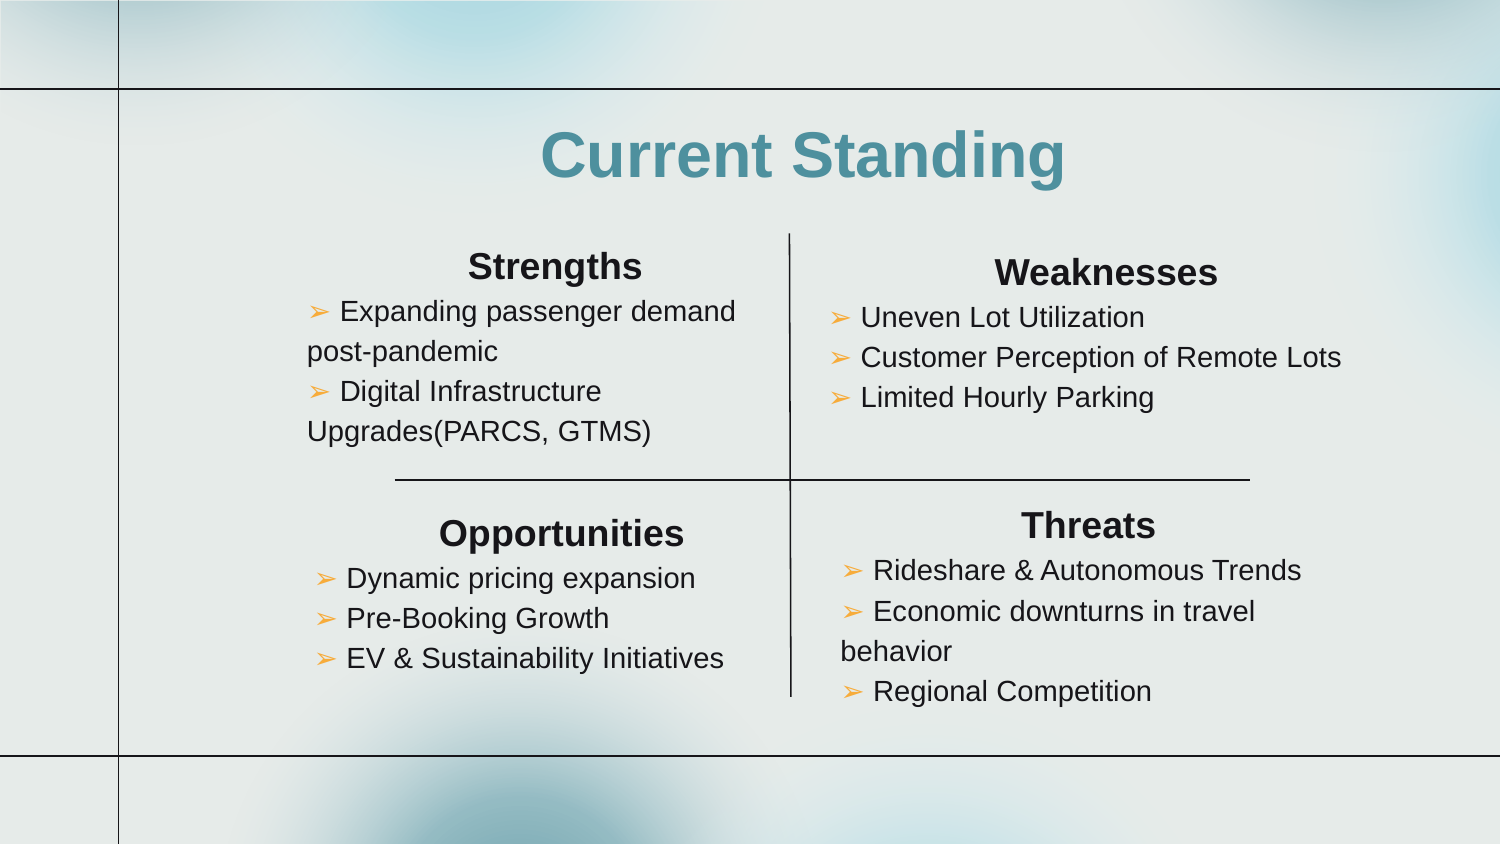

Current Standing
Strengths
➢ Expanding passenger demand post-pandemic
➢ Digital Infrastructure Upgrades(PARCS, GTMS)
Weaknesses
➢ Uneven Lot Utilization
➢ Customer Perception of Remote Lots
➢ Limited Hourly Parking
Threats
➢ Rideshare & Autonomous Trends
➢ Economic downturns in travel behavior
➢ Regional Competition
Opportunities
➢ Dynamic pricing expansion
➢ Pre-Booking Growth
➢ EV & Sustainability Initiatives